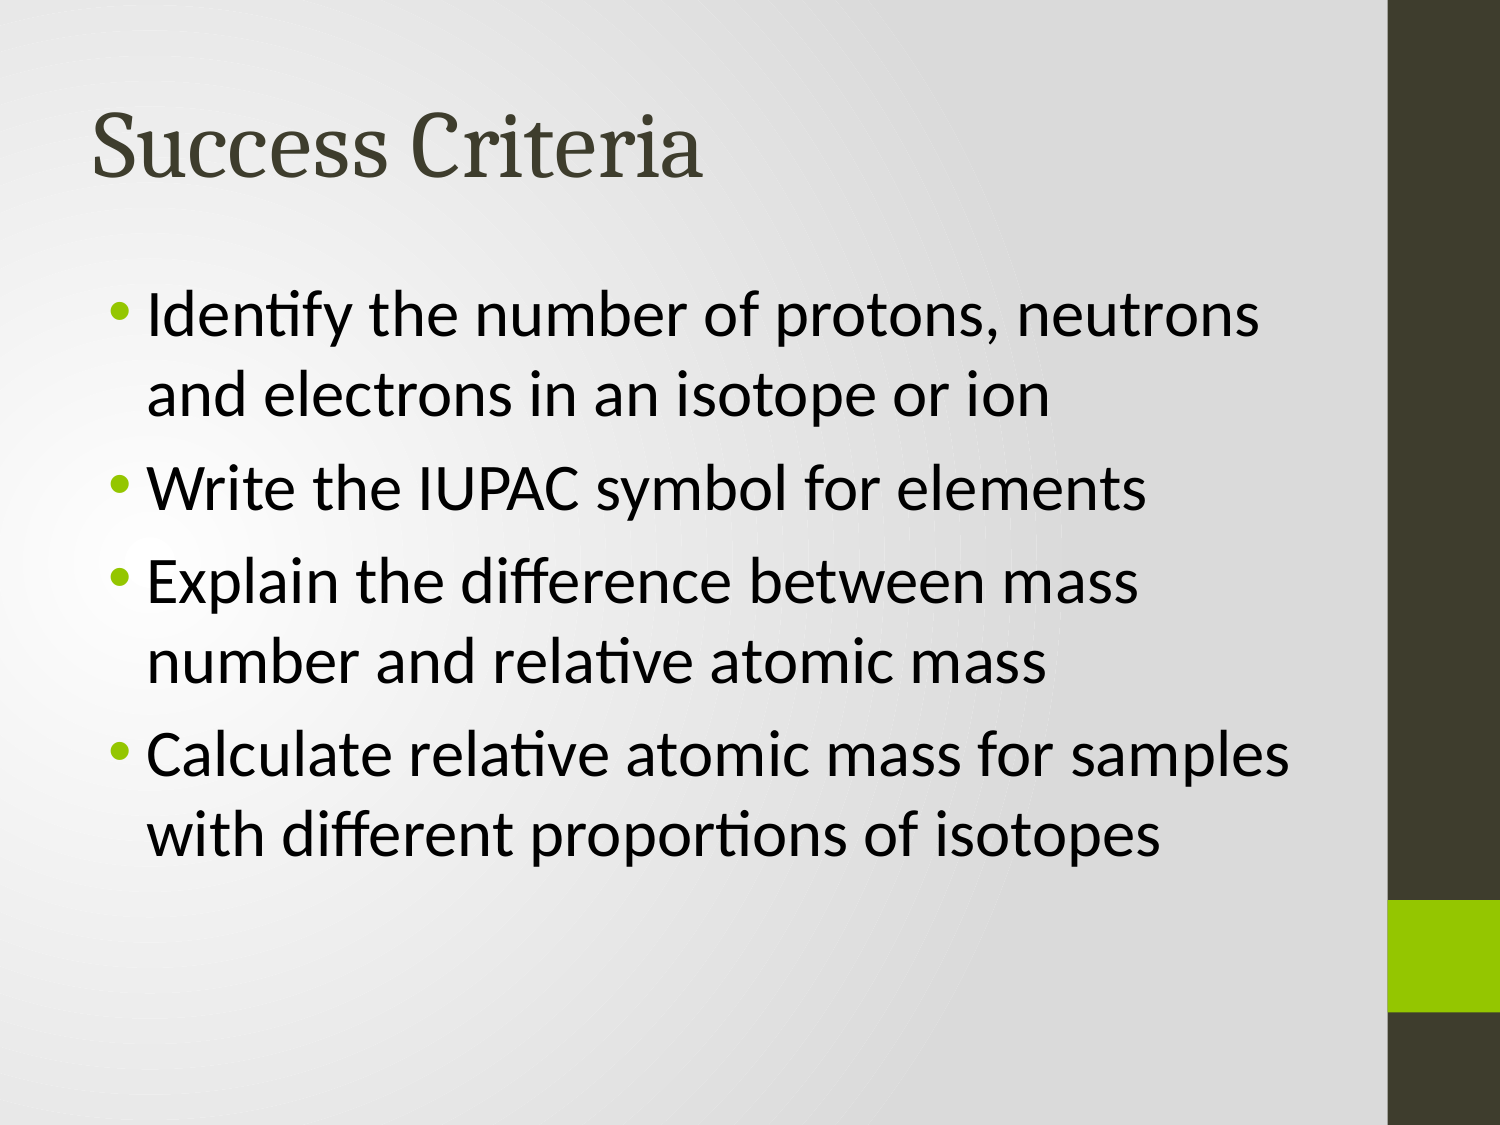

# Success Criteria
Identify the number of protons, neutrons and electrons in an isotope or ion
Write the IUPAC symbol for elements
Explain the difference between mass number and relative atomic mass
Calculate relative atomic mass for samples with different proportions of isotopes